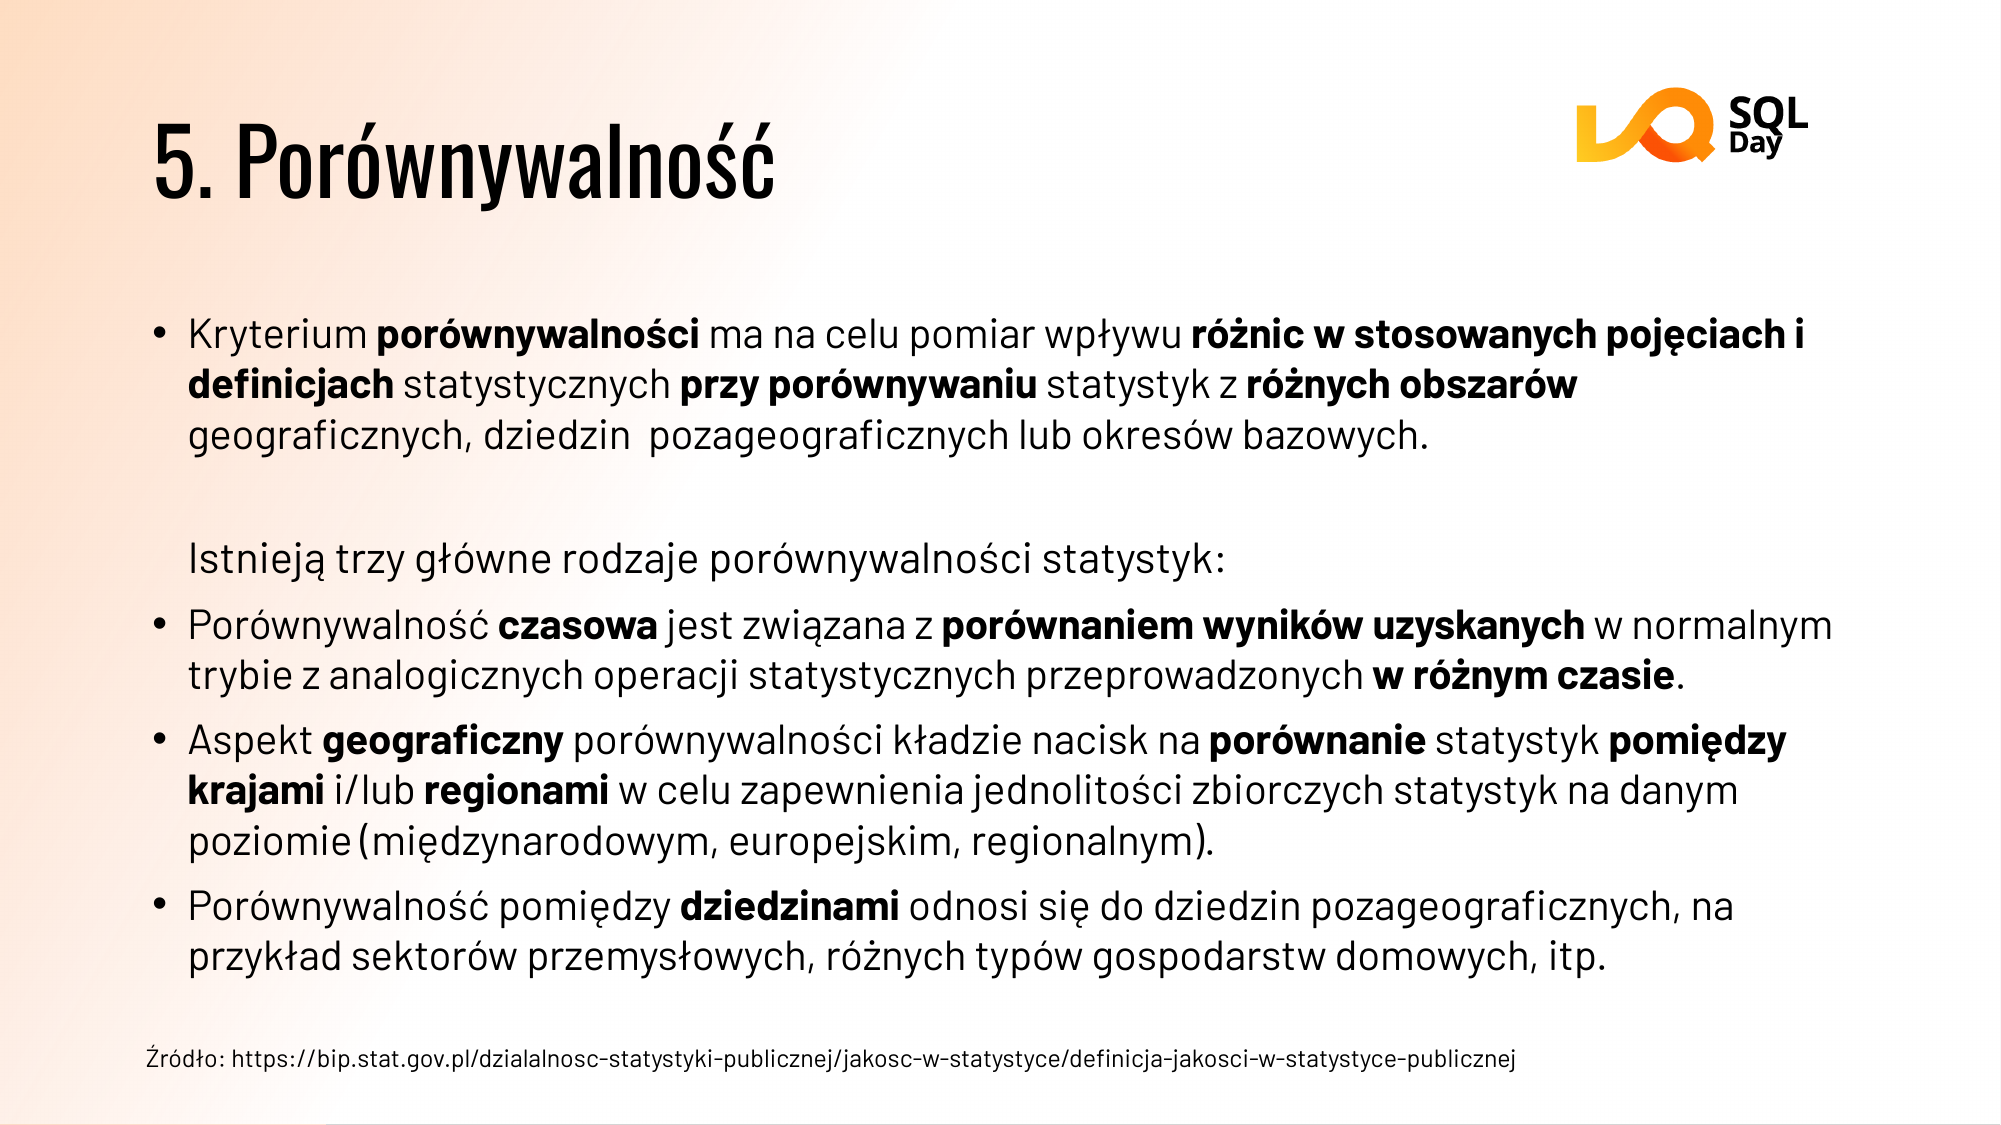

# 5. Porównywalność
Kryterium porównywalności ma na celu pomiar wpływu różnic w stosowanych pojęciach i definicjach statystycznych przy porównywaniu statystyk z różnych obszarów geograficznych, dziedzin  pozageograficznych lub okresów bazowych.

Istnieją trzy główne rodzaje porównywalności statystyk:
Porównywalność czasowa jest związana z porównaniem wyników uzyskanych w normalnym trybie z analogicznych operacji statystycznych przeprowadzonych w różnym czasie.
Aspekt geograficzny porównywalności kładzie nacisk na porównanie statystyk pomiędzy krajami i/lub regionami w celu zapewnienia jednolitości zbiorczych statystyk na danym poziomie (międzynarodowym, europejskim, regionalnym).
Porównywalność pomiędzy dziedzinami odnosi się do dziedzin pozageograficznych, na przykład sektorów przemysłowych, różnych typów gospodarstw domowych, itp.
Źródło: https://bip.stat.gov.pl/dzialalnosc-statystyki-publicznej/jakosc-w-statystyce/definicja-jakosci-w-statystyce-publicznej